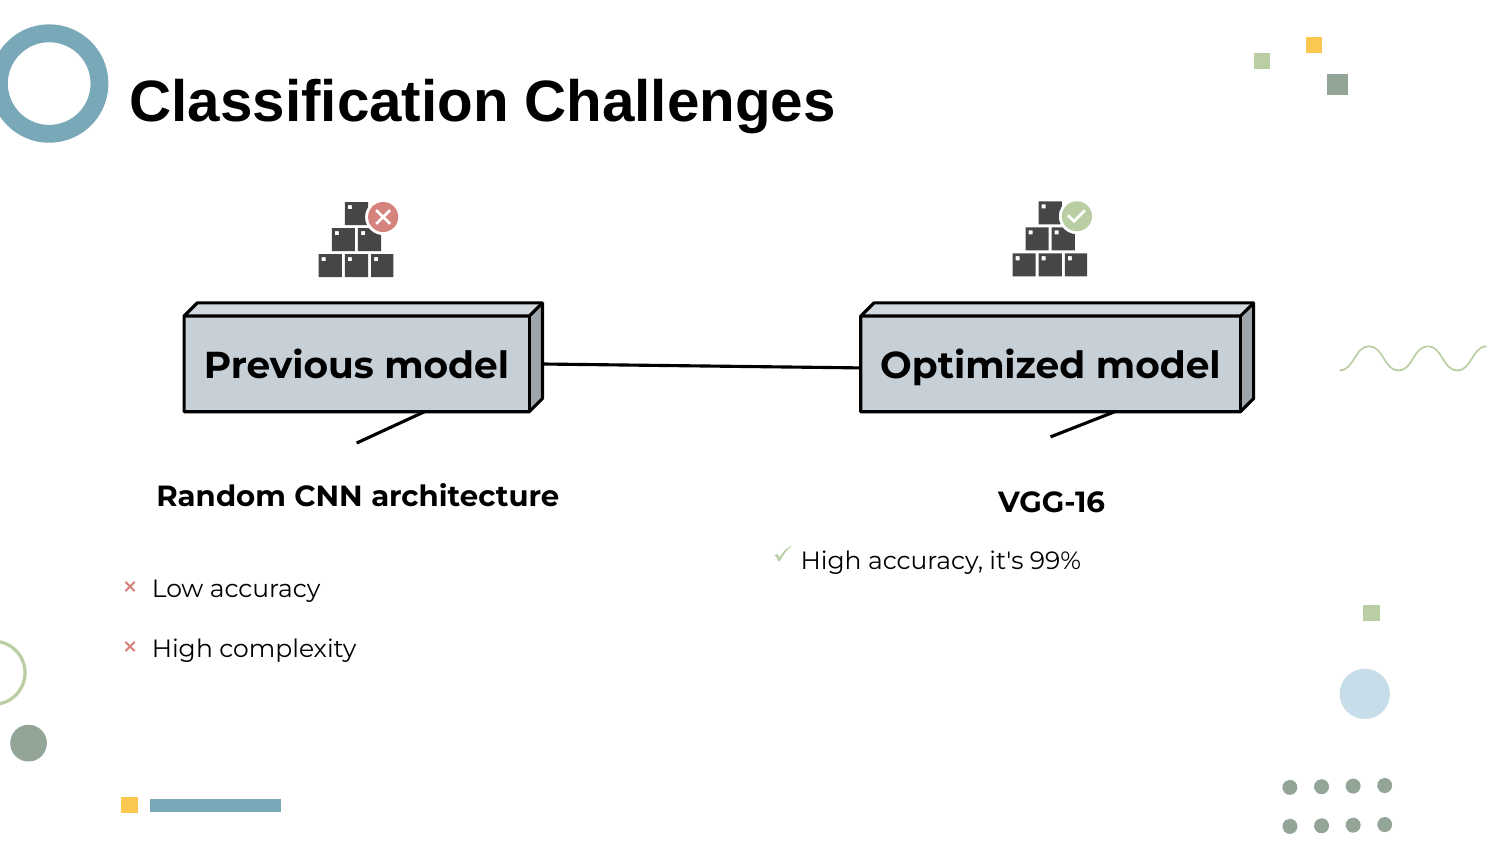

Classification Challenges

Previous model
Optimized model
January
VGG-16

High accuracy, it's 99%
Random CNN architecture

Low accuracy

High complexity